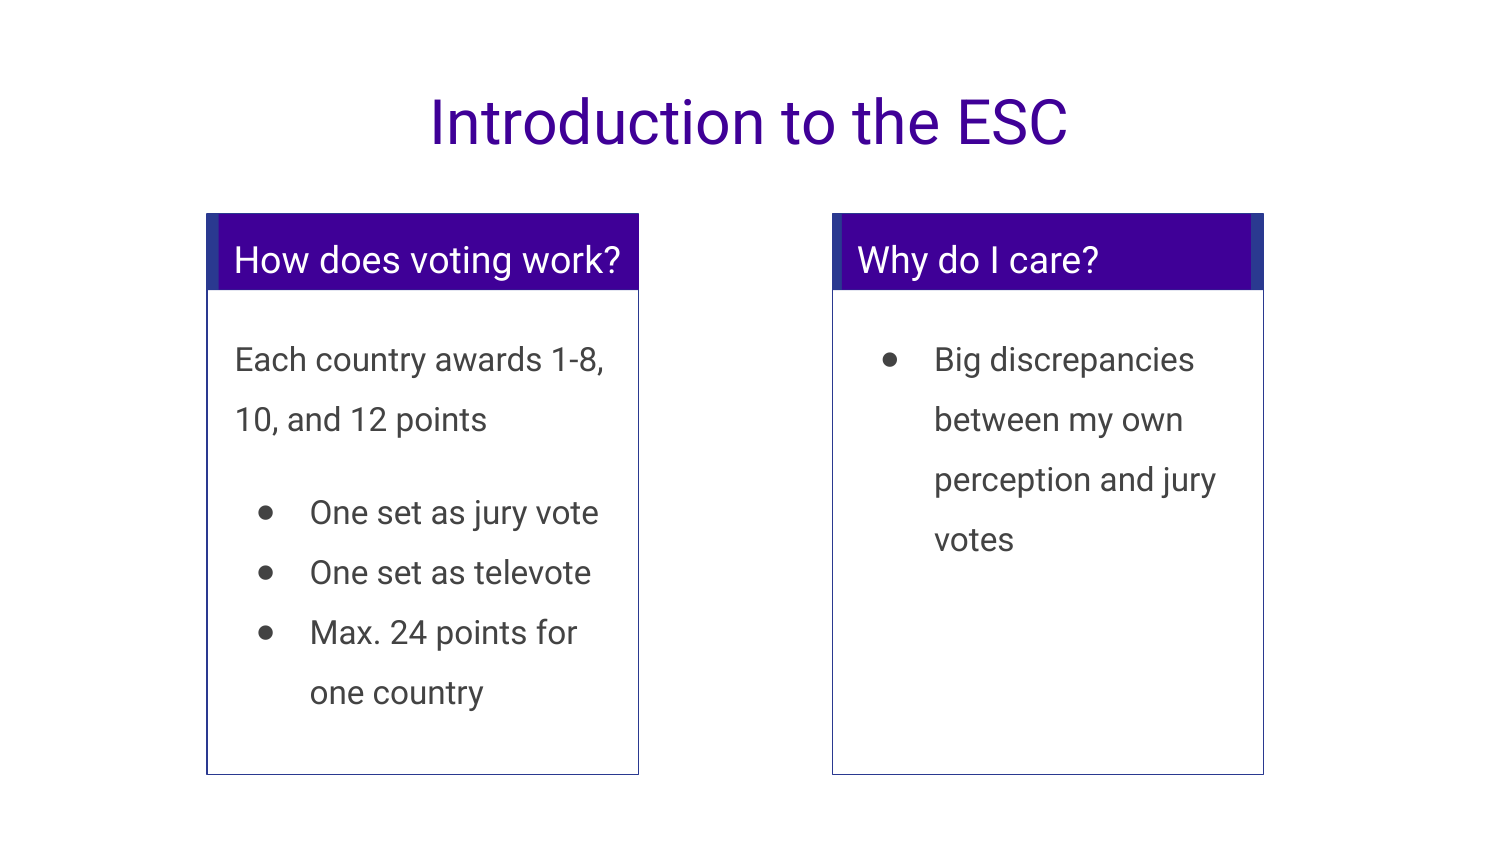

# Introduction to the ESC

How does voting work?

Why do I care?
Each country awards 1-8, 10, and 12 points
One set as jury vote
One set as televote
Max. 24 points for one country
Big discrepancies between my own perception and jury votes